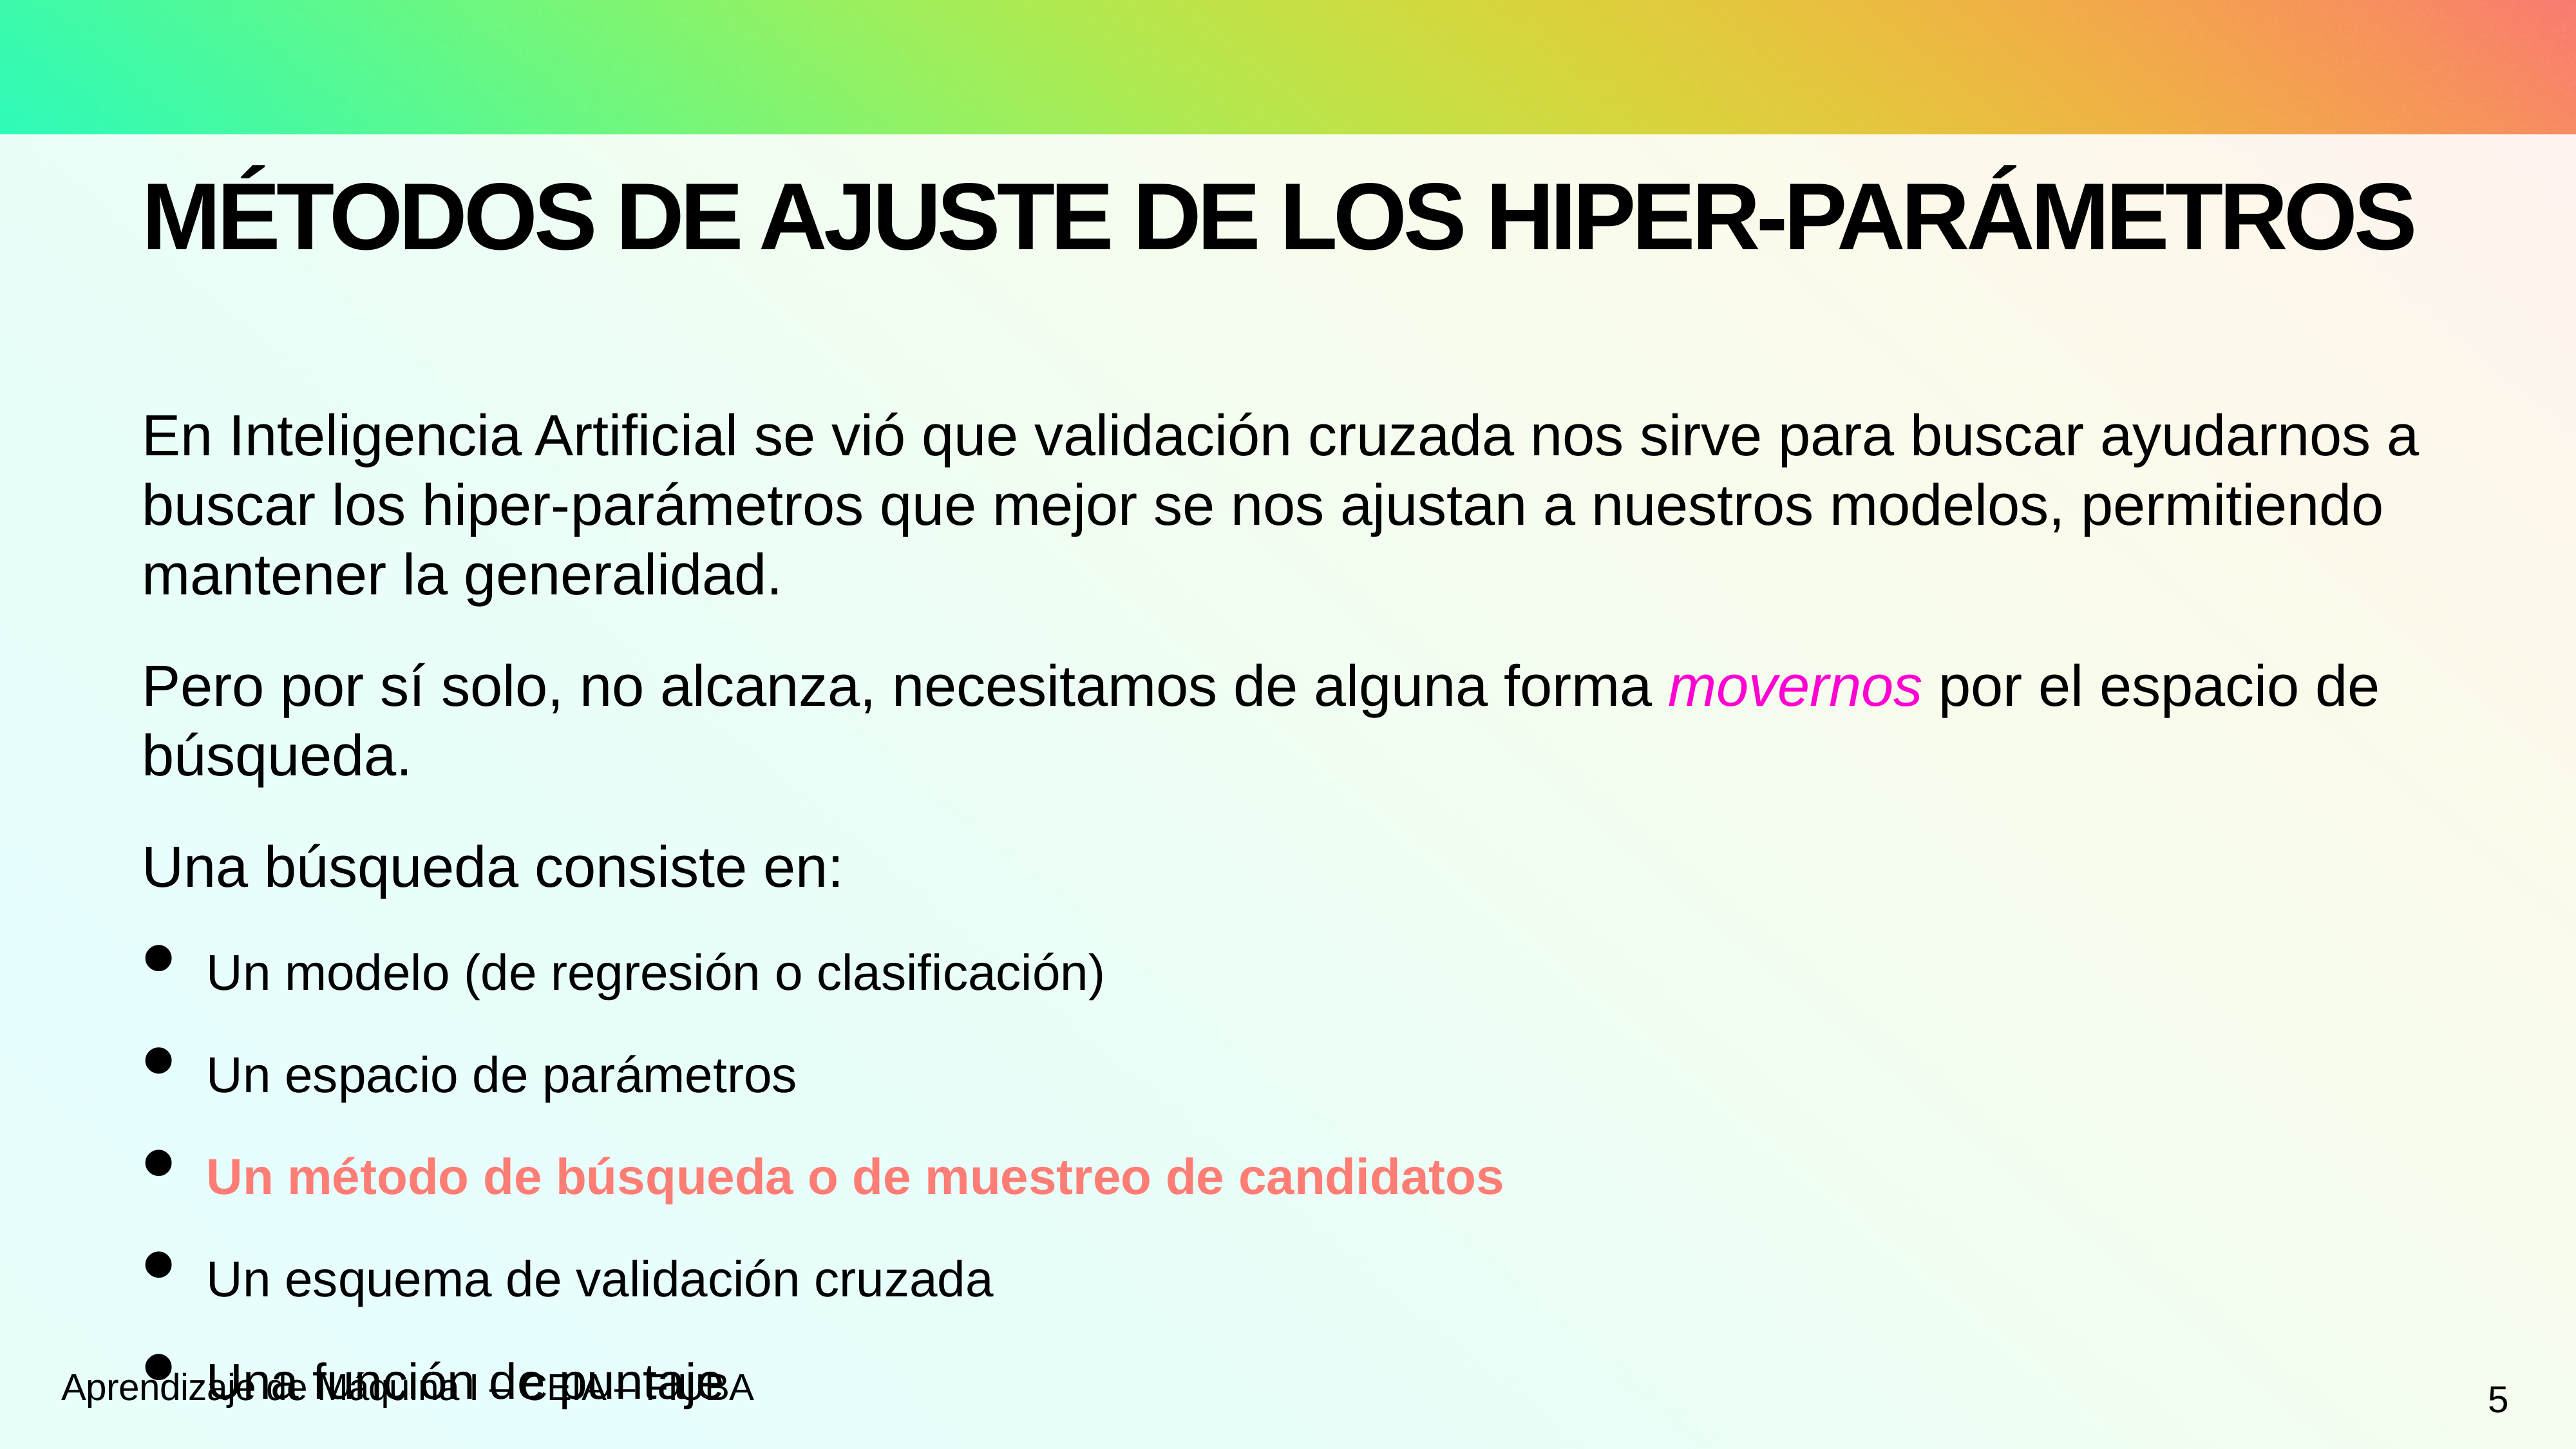

# Métodos de Ajuste de los hiper-parámetros
En Inteligencia Artificial se vió que validación cruzada nos sirve para buscar ayudarnos a buscar los hiper-parámetros que mejor se nos ajustan a nuestros modelos, permitiendo mantener la generalidad.
Pero por sí solo, no alcanza, necesitamos de alguna forma movernos por el espacio de búsqueda.
Una búsqueda consiste en:
Un modelo (de regresión o clasificación)
Un espacio de parámetros
Un método de búsqueda o de muestreo de candidatos
Un esquema de validación cruzada
Una función de puntaje
Aprendizaje de Máquina I – CEIA – FIUBA
5